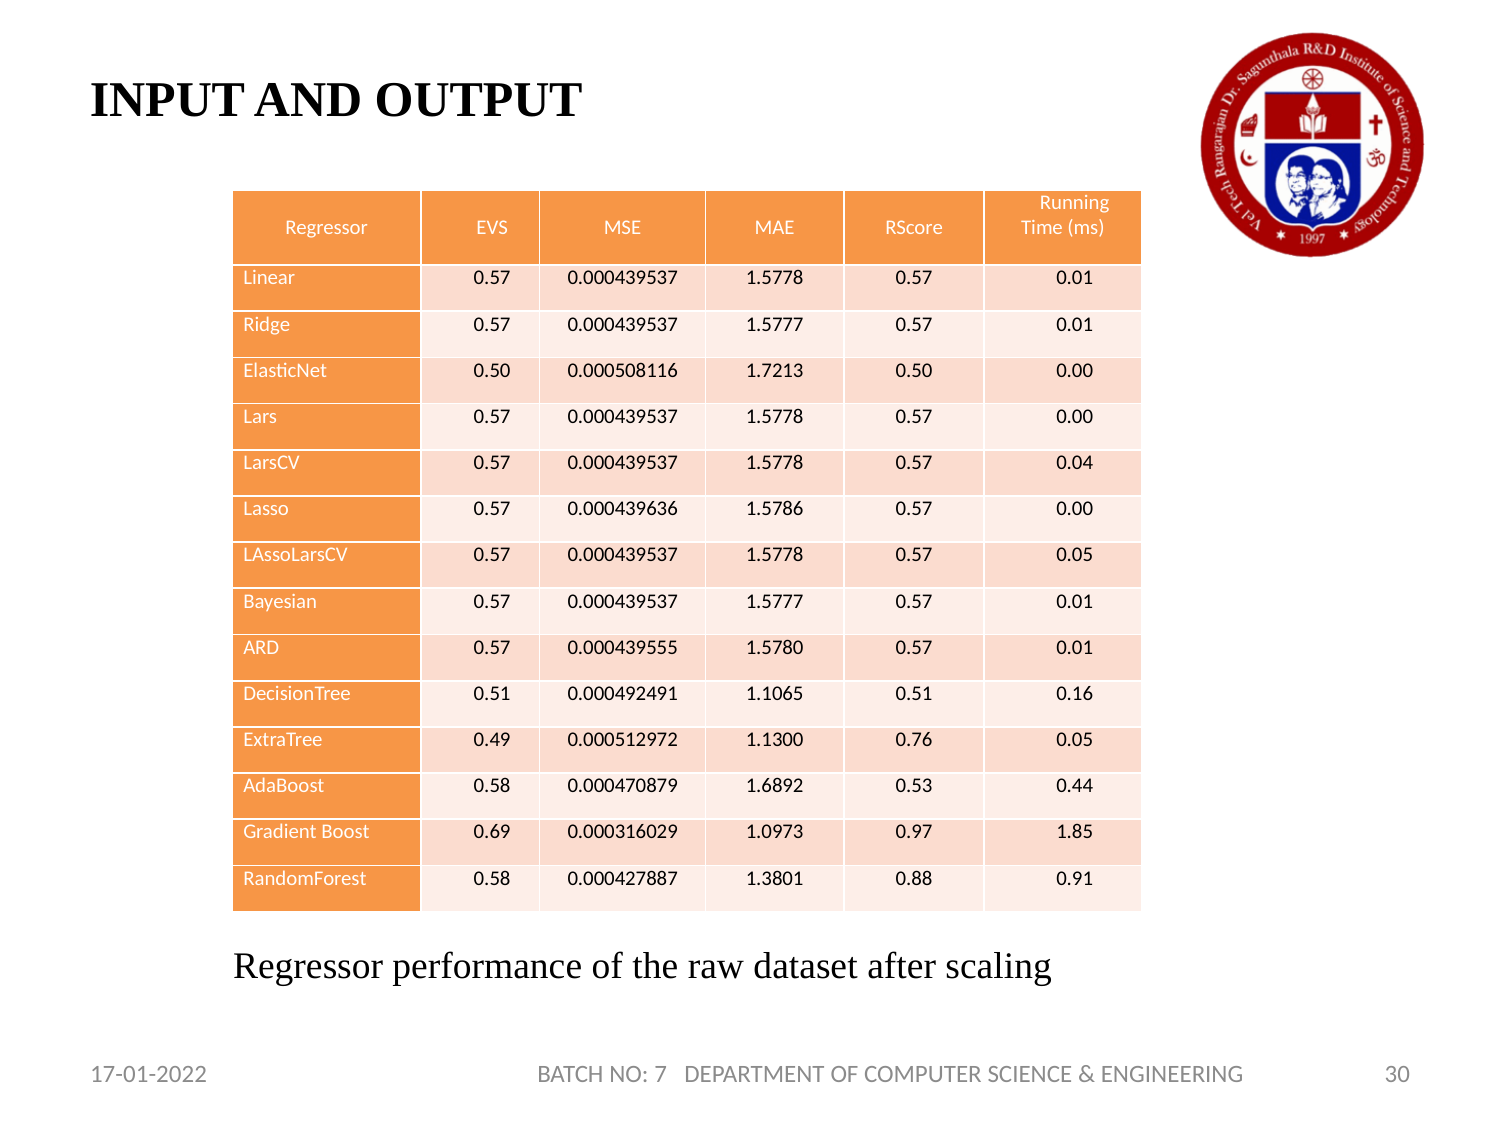

INPUT AND OUTPUT

| Regressor | EVS | MSE | MAE | RScore | Running Time (ms) |
| --- | --- | --- | --- | --- | --- |
| Linear | 0.57 | 0.000439537 | 1.5778 | 0.57 | 0.01 |
| Ridge | 0.57 | 0.000439537 | 1.5777 | 0.57 | 0.01 |
| ElasticNet | 0.50 | 0.000508116 | 1.7213 | 0.50 | 0.00 |
| Lars | 0.57 | 0.000439537 | 1.5778 | 0.57 | 0.00 |
| LarsCV | 0.57 | 0.000439537 | 1.5778 | 0.57 | 0.04 |
| Lasso | 0.57 | 0.000439636 | 1.5786 | 0.57 | 0.00 |
| LAssoLarsCV | 0.57 | 0.000439537 | 1.5778 | 0.57 | 0.05 |
| Bayesian | 0.57 | 0.000439537 | 1.5777 | 0.57 | 0.01 |
| ARD | 0.57 | 0.000439555 | 1.5780 | 0.57 | 0.01 |
| DecisionTree | 0.51 | 0.000492491 | 1.1065 | 0.51 | 0.16 |
| ExtraTree | 0.49 | 0.000512972 | 1.1300 | 0.76 | 0.05 |
| AdaBoost | 0.58 | 0.000470879 | 1.6892 | 0.53 | 0.44 |
| Gradient Boost | 0.69 | 0.000316029 | 1.0973 | 0.97 | 1.85 |
| RandomForest | 0.58 | 0.000427887 | 1.3801 | 0.88 | 0.91 |
Regressor performance of the raw dataset after scaling
17-01-2022
BATCH NO: 7   DEPARTMENT OF COMPUTER SCIENCE & ENGINEERING
30